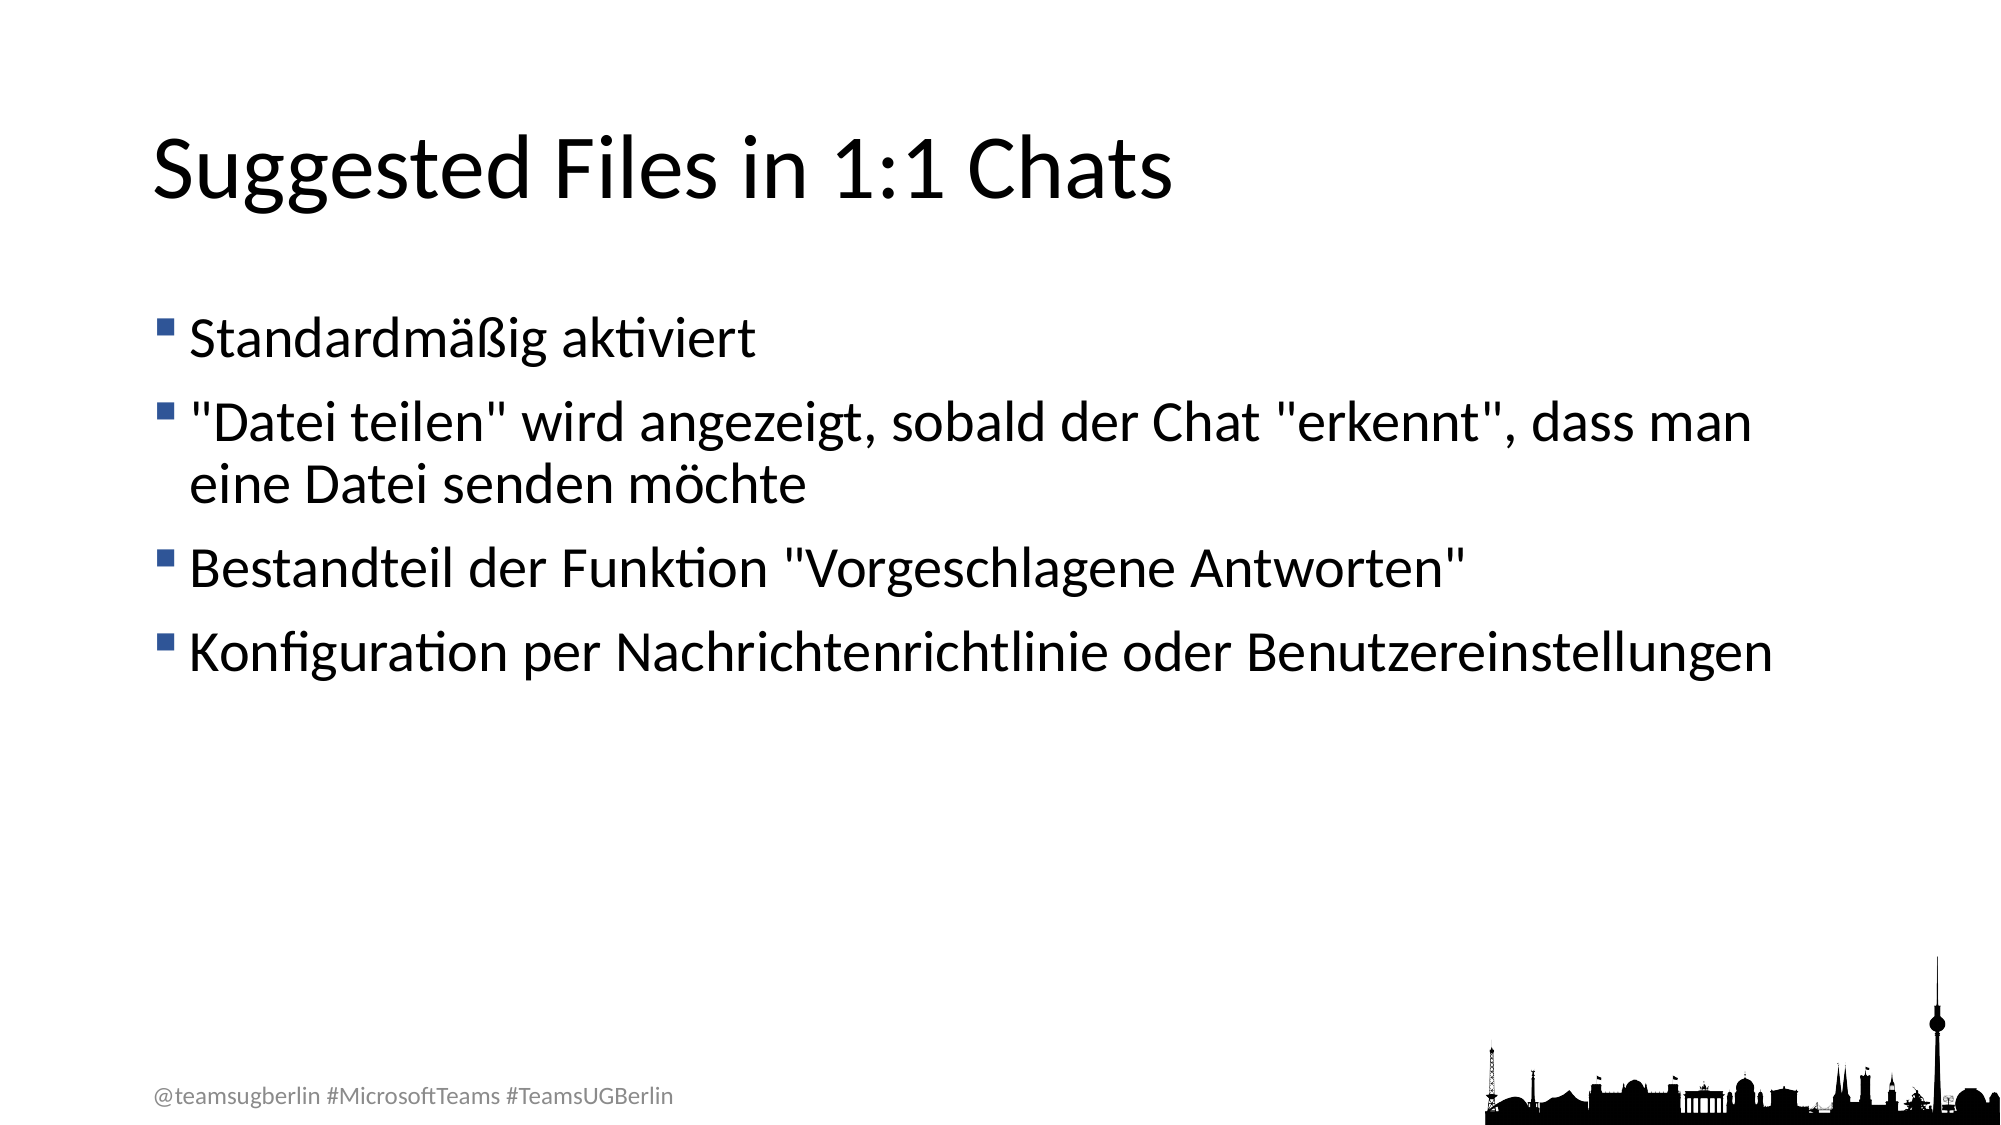

# Suggested Files in 1:1 Chats
Standardmäßig aktiviert
"Datei teilen" wird angezeigt, sobald der Chat "erkennt", dass man eine Datei senden möchte
Bestandteil der Funktion "Vorgeschlagene Antworten"
Konfiguration per Nachrichtenrichtlinie oder Benutzereinstellungen